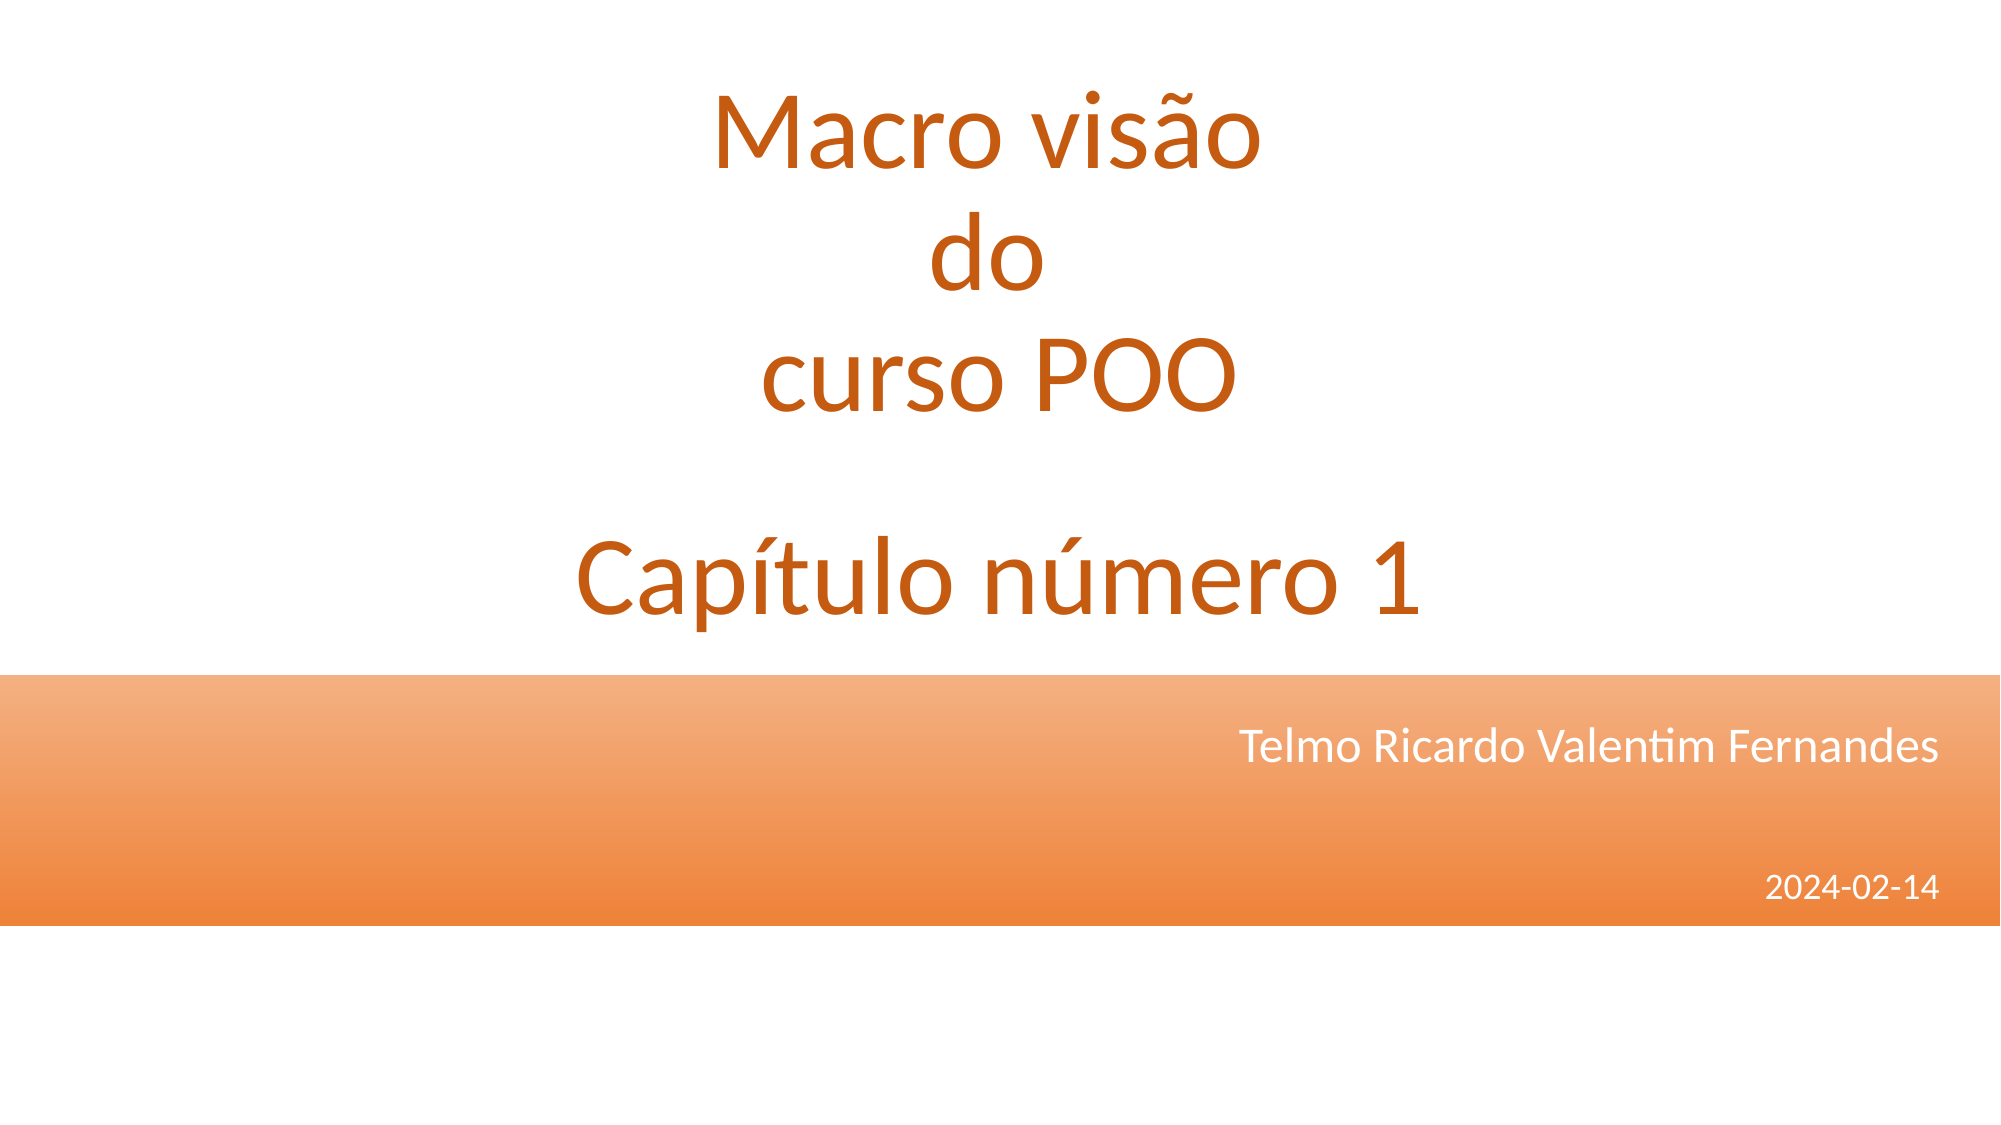

# Macro visão do curso POO Capítulo número 1

Telmo Ricardo Valentim Fernandes

2024-02-14